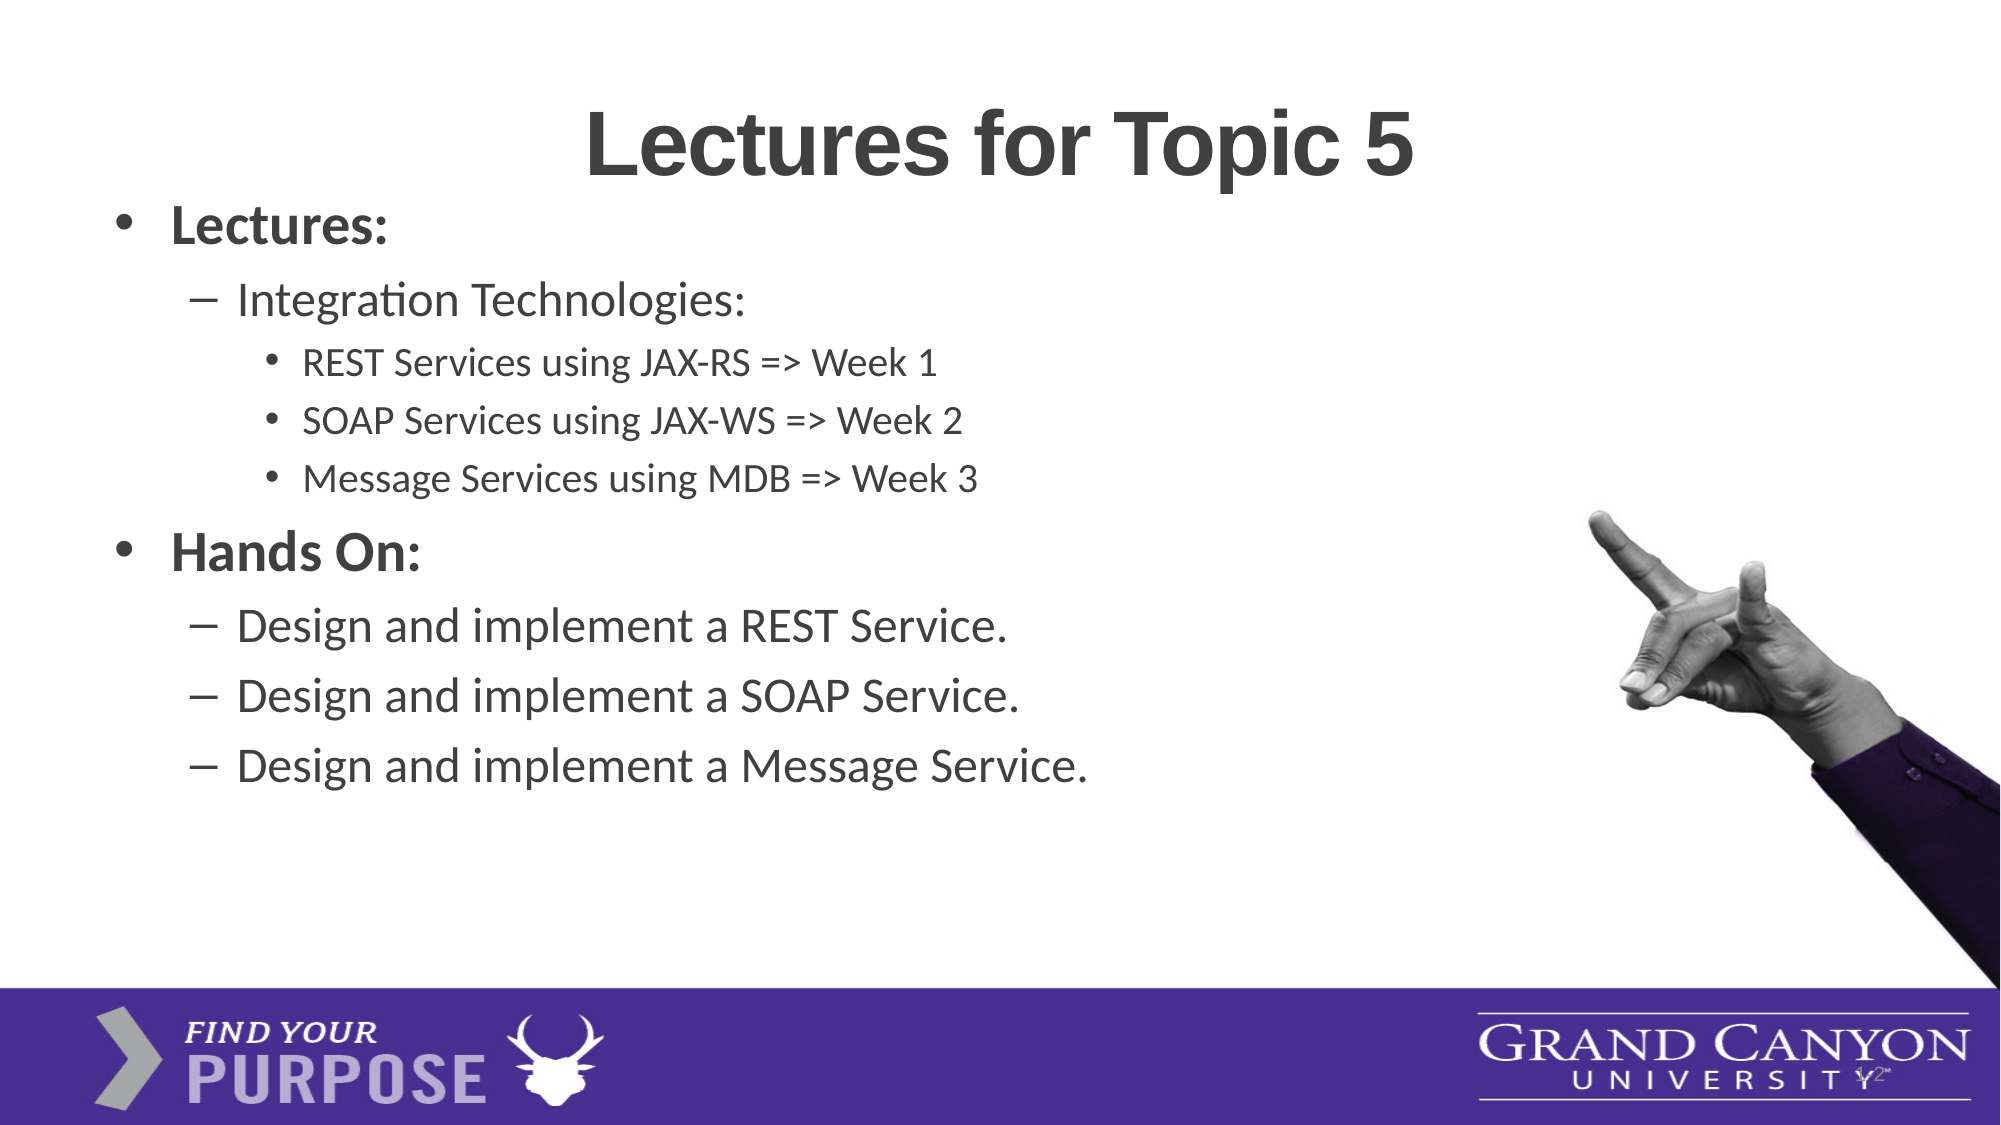

# Lectures for Topic 5
Lectures:
Integration Technologies:
REST Services using JAX-RS => Week 1
SOAP Services using JAX-WS => Week 2
Message Services using MDB => Week 3
Hands On:
Design and implement a REST Service.
Design and implement a SOAP Service.
Design and implement a Message Service.
1-2